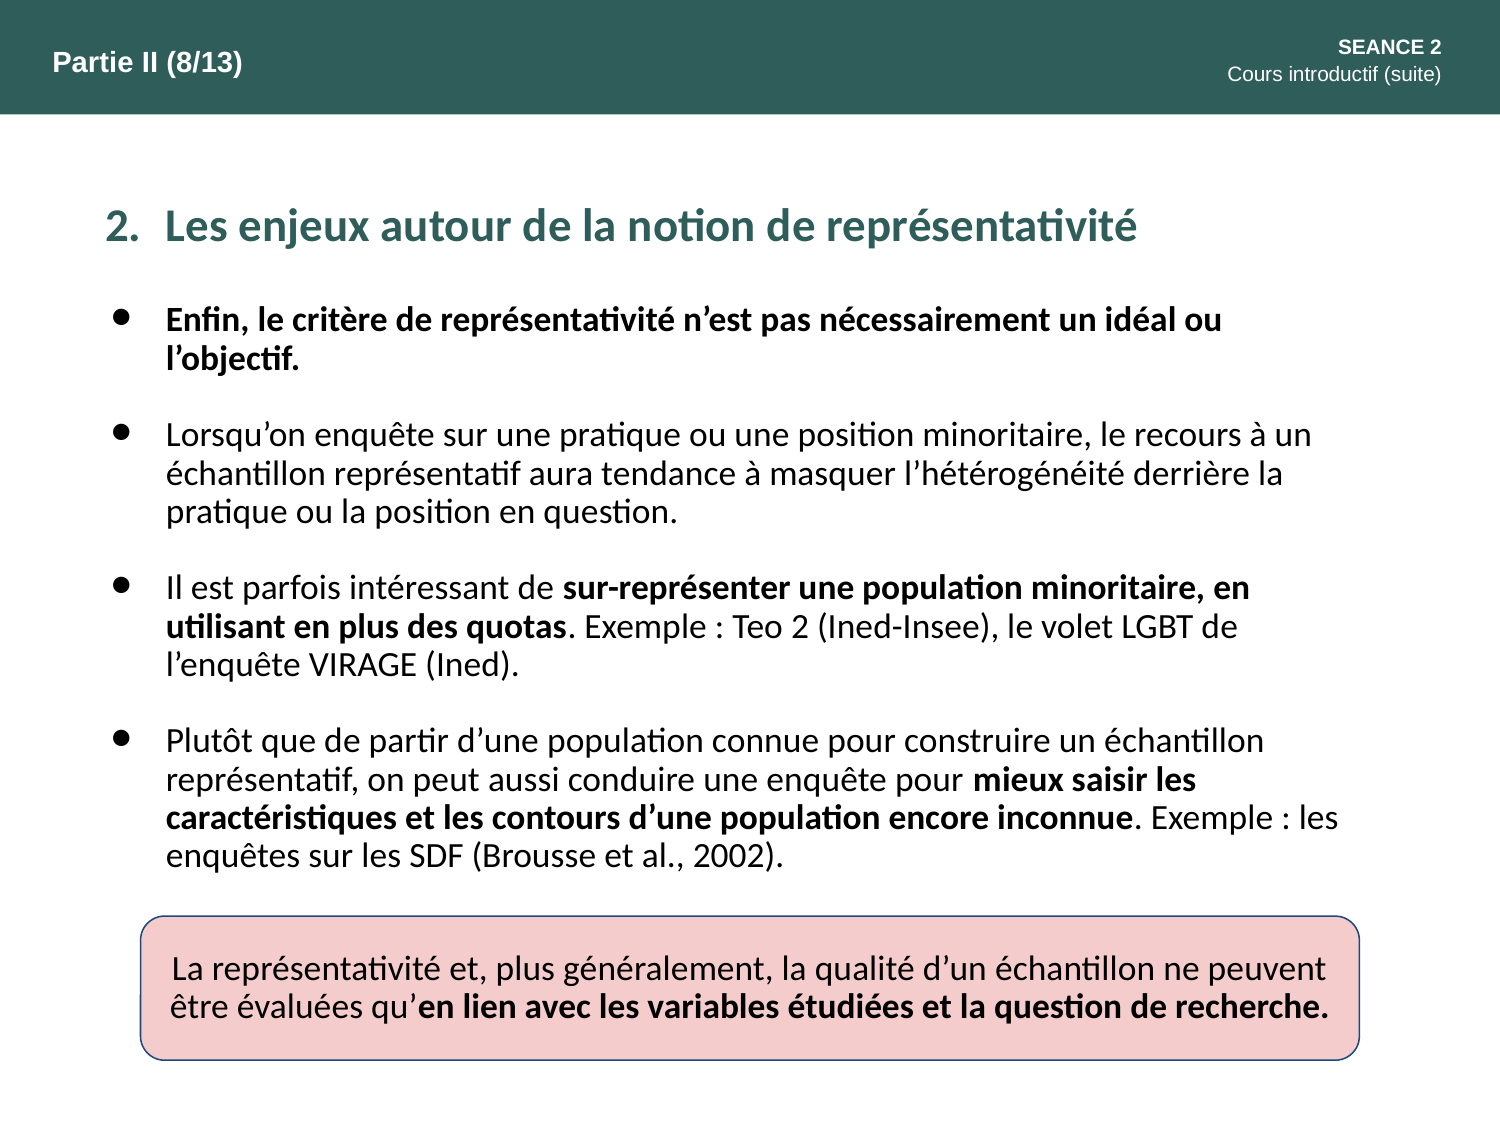

SEANCE 2
Cours introductif (suite)
Partie II (8/13)
Les enjeux autour de la notion de représentativité

Enfin, le critère de représentativité n’est pas nécessairement un idéal ou l’objectif.

Lorsqu’on enquête sur une pratique ou une position minoritaire, le recours à un échantillon représentatif aura tendance à masquer l’hétérogénéité derrière la pratique ou la position en question.

Il est parfois intéressant de sur-représenter une population minoritaire, en utilisant en plus des quotas. Exemple : Teo 2 (Ined-Insee), le volet LGBT de l’enquête VIRAGE (Ined).

Plutôt que de partir d’une population connue pour construire un échantillon représentatif, on peut aussi conduire une enquête pour mieux saisir les caractéristiques et les contours d’une population encore inconnue. Exemple : les enquêtes sur les SDF (Brousse et al., 2002).

La représentativité et, plus généralement, la qualité d’un échantillon ne peuvent être évaluées qu’en lien avec les variables étudiées et la question de recherche.